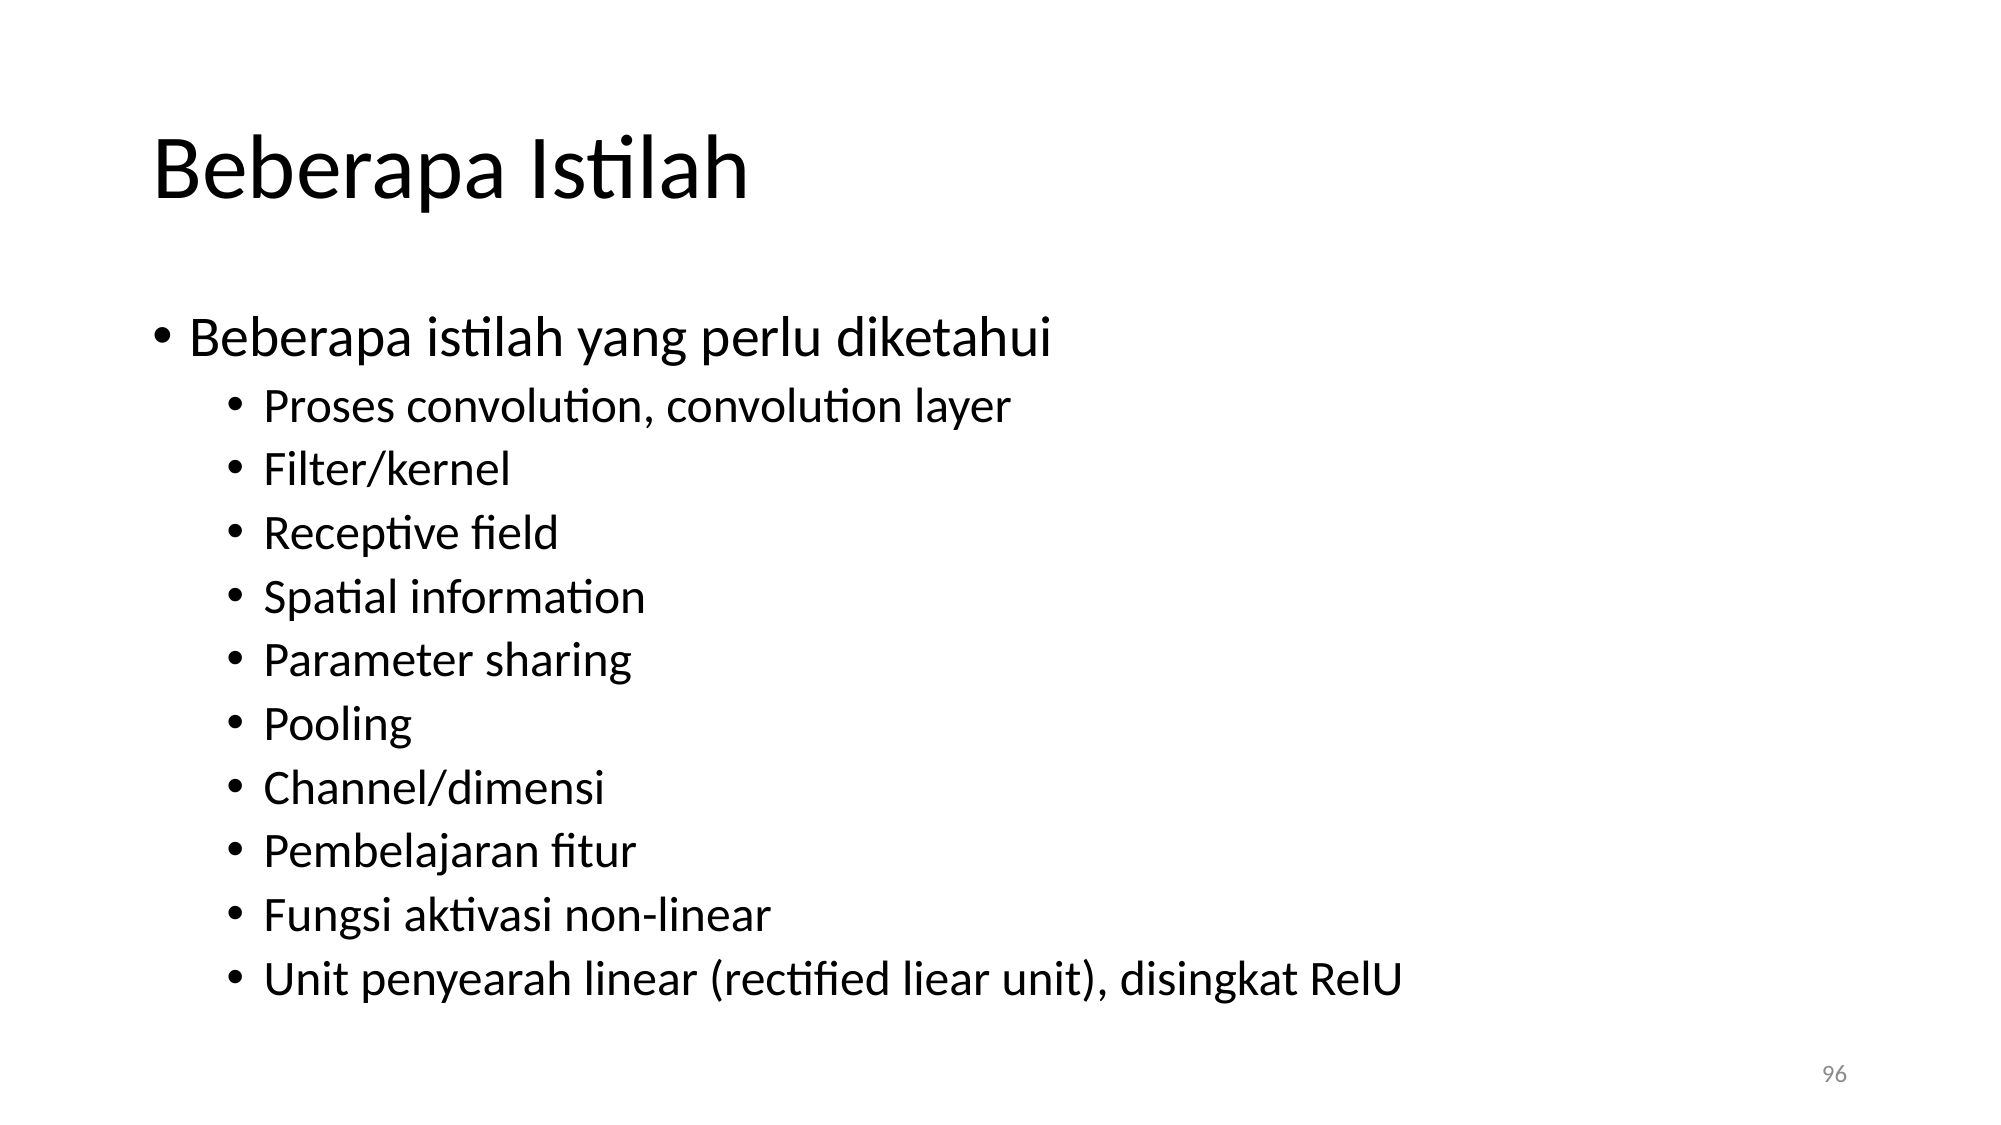

# Beberapa Istilah
Beberapa istilah yang perlu diketahui
Proses convolution, convolution layer
Filter/kernel
Receptive field
Spatial information
Parameter sharing
Pooling
Channel/dimensi
Pembelajaran fitur
Fungsi aktivasi non-linear
Unit penyearah linear (rectified liear unit), disingkat RelU
96